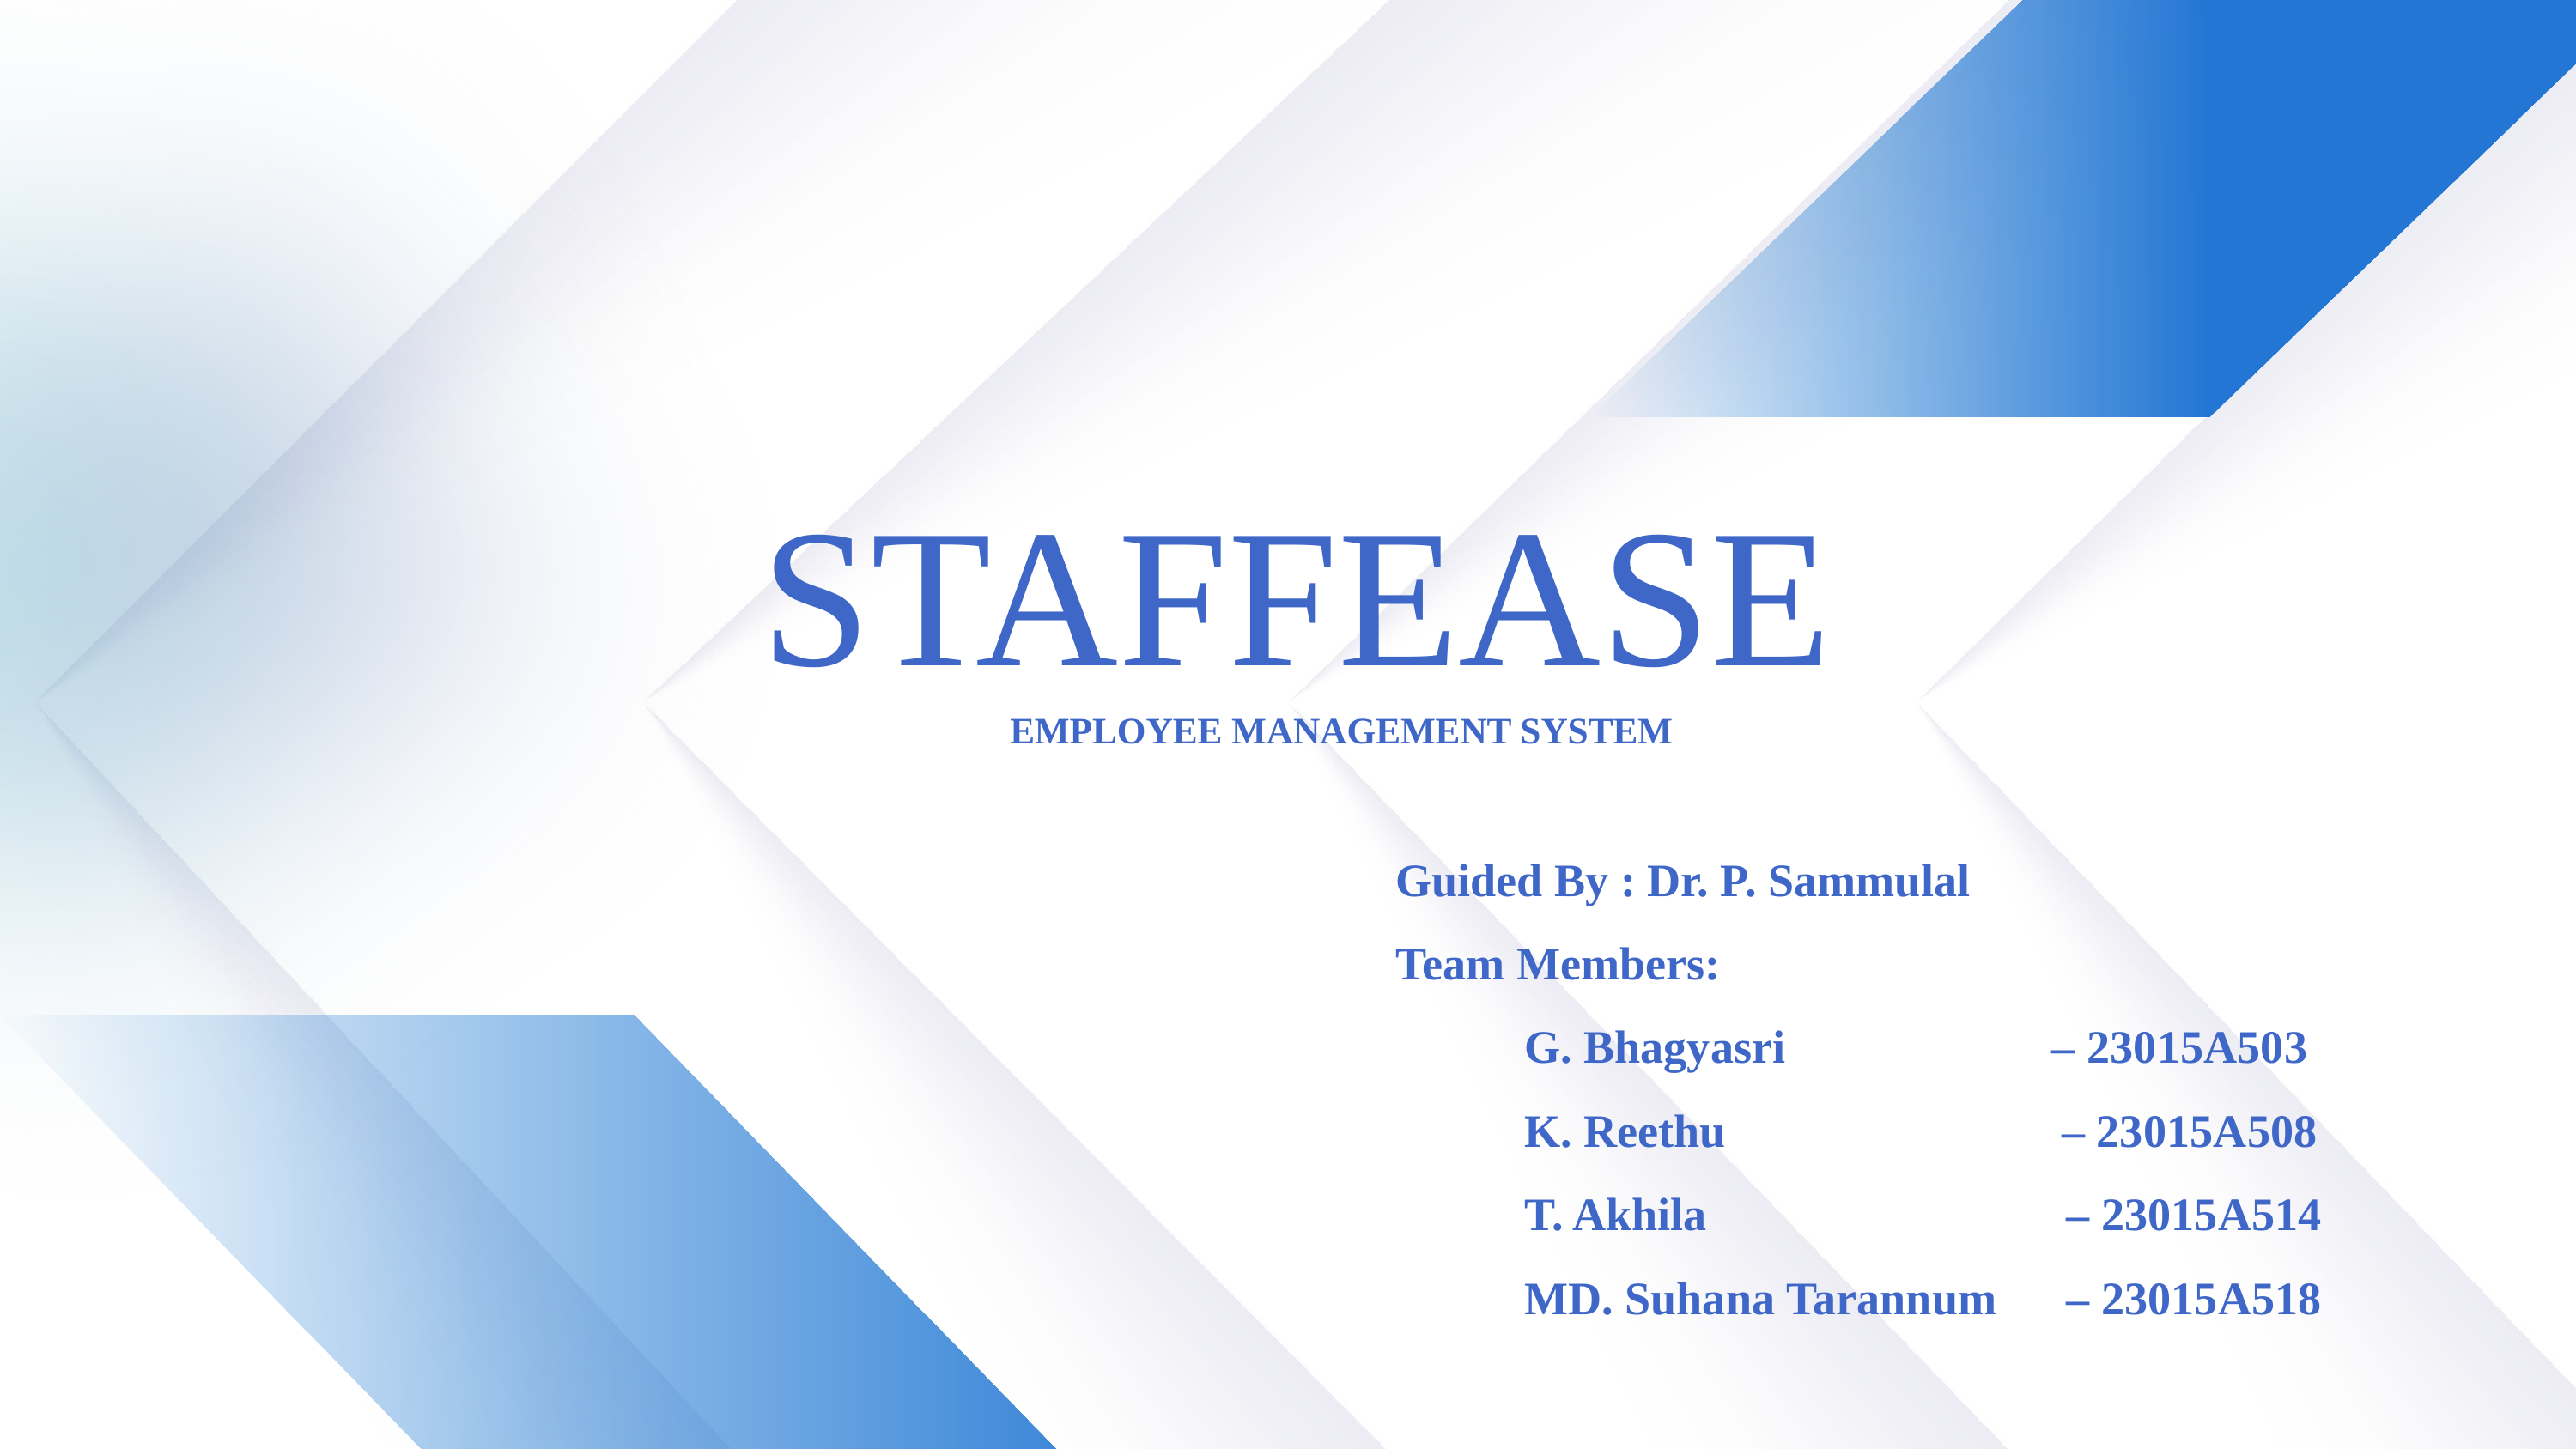

STAFFEASE
EMPLOYEE MANAGEMENT SYSTEM
Guided By : Dr. P. Sammulal
Team Members:
	G. Bhagyasri                       – 23015A503
	K. Reethu                             – 23015A508
	T. Akhila                               – 23015A514
	MD. Suhana Tarannum      – 23015A518